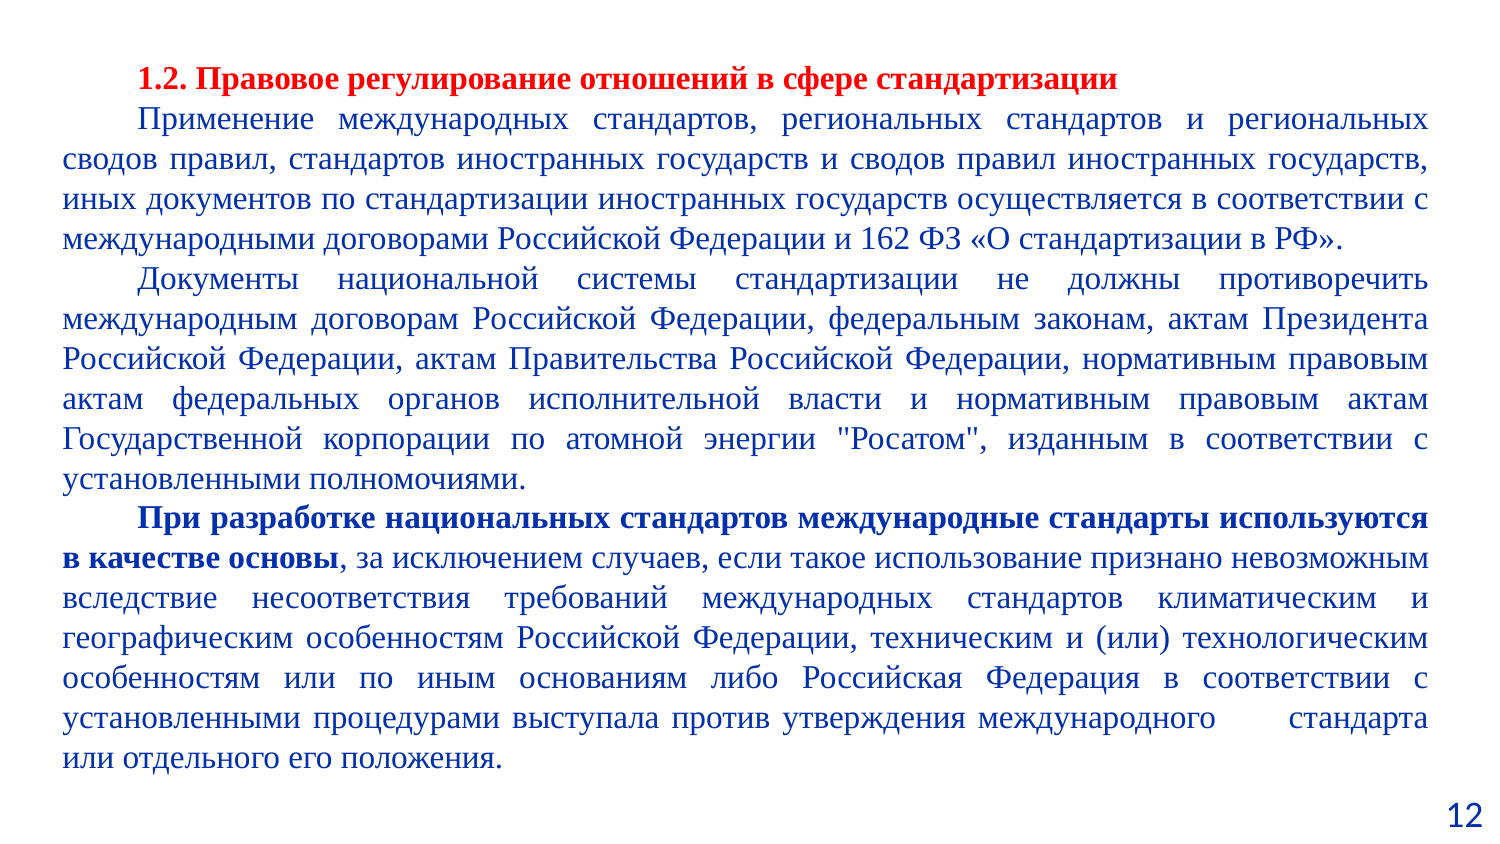

1.2. Правовое регулирование отношений в сфере стандартизации
Применение международных стандартов, региональных стандартов и региональных сводов правил, стандартов иностранных государств и сводов правил иностранных государств, иных документов по стандартизации иностранных государств осуществляется в соответствии с международными договорами Российской Федерации и 162 ФЗ «О стандартизации в РФ».
Документы национальной системы стандартизации не должны противоречить международным договорам Российской Федерации, федеральным законам, актам Президента Российской Федерации, актам Правительства Российской Федерации, нормативным правовым актам федеральных органов исполнительной власти и нормативным правовым актам Государственной корпорации по атомной энергии "Росатом", изданным в соответствии с установленными полномочиями.
При разработке национальных стандартов международные стандарты используются в качестве основы, за исключением случаев, если такое использование признано невозможным вследствие несоответствия требований международных стандартов климатическим и географическим особенностям Российской Федерации, техническим и (или) технологическим особенностям или по иным основаниям либо Российская Федерация в соответствии с установленными процедурами выступала против утверждения международного      стандарта или отдельного его положения.

  12